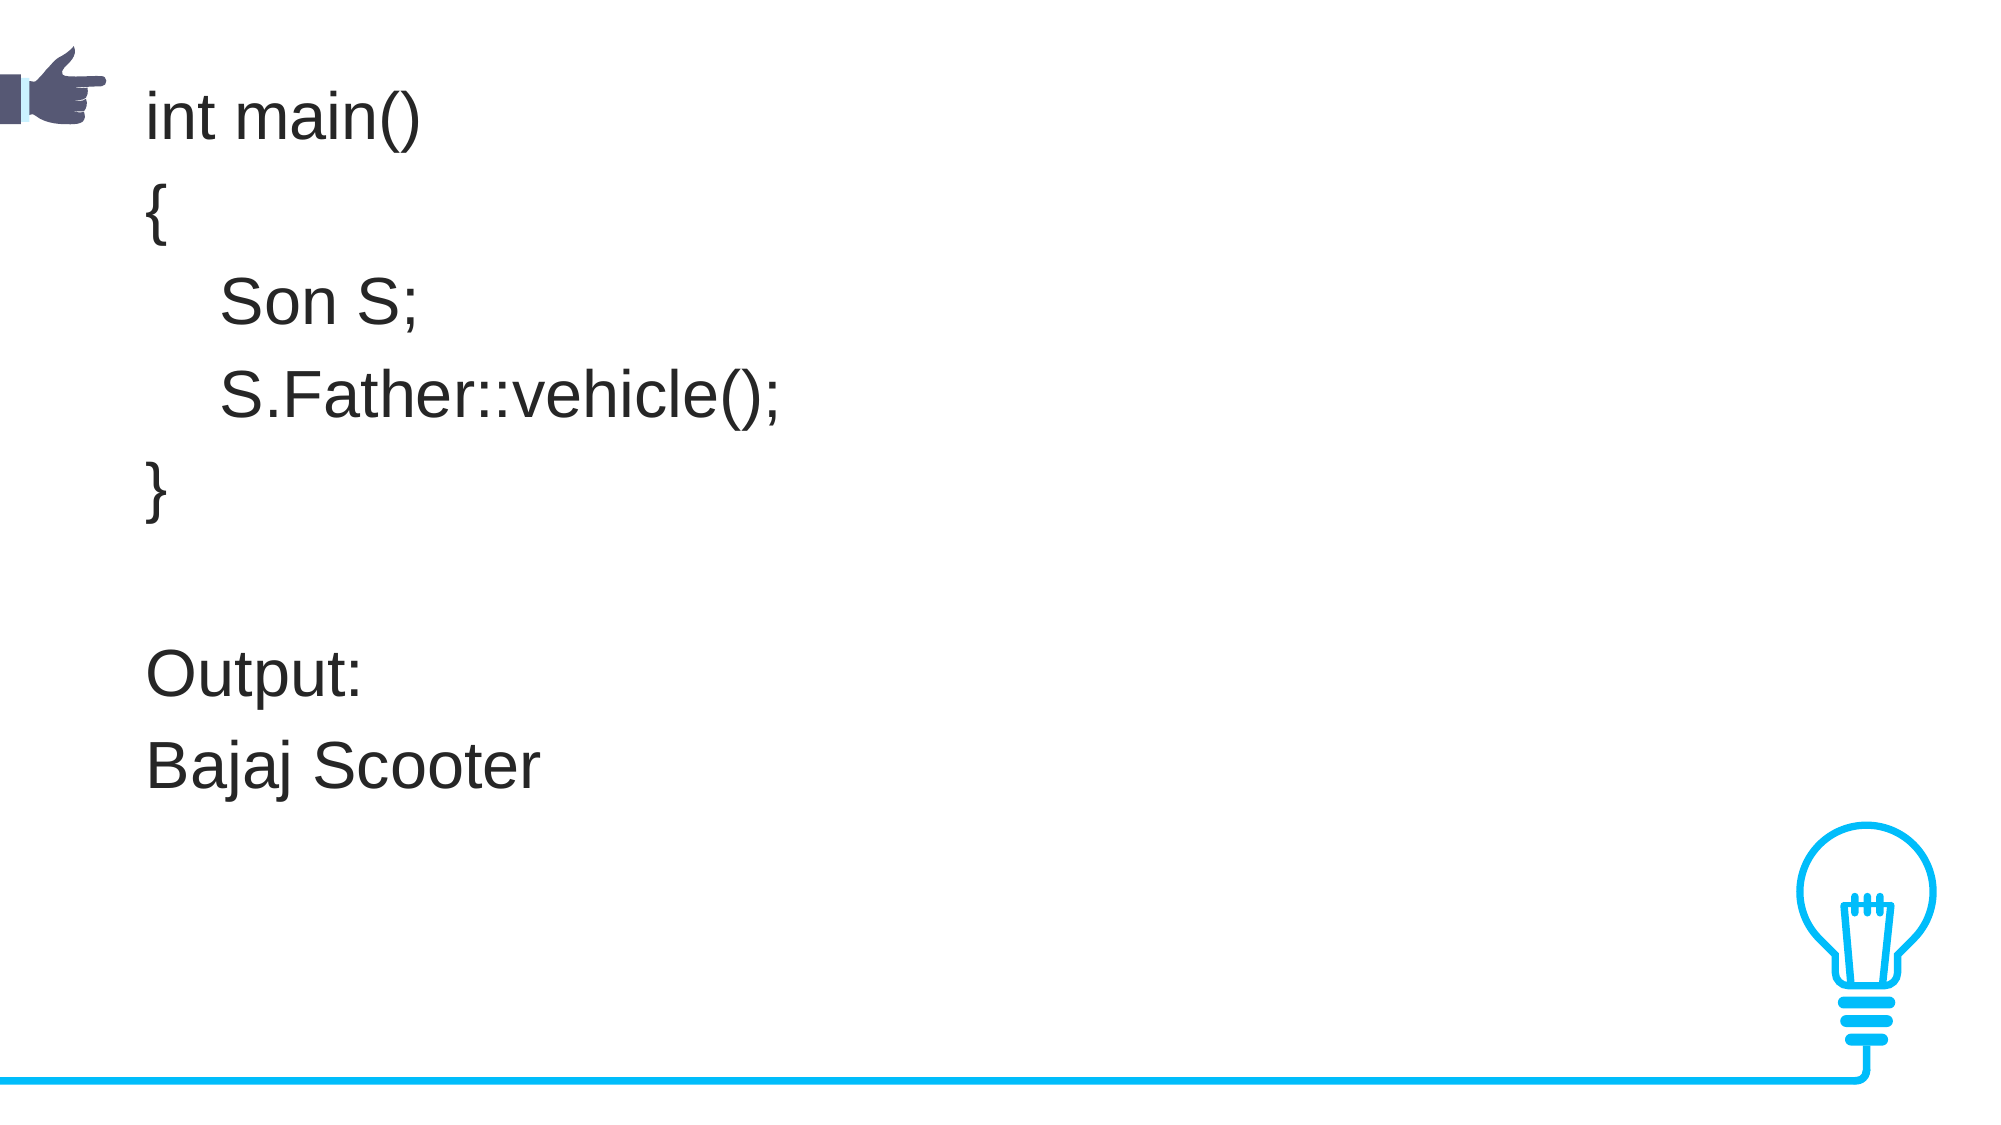

int main()
{
    Son S;
    S.Father::vehicle();
}

Output:
Bajaj Scooter